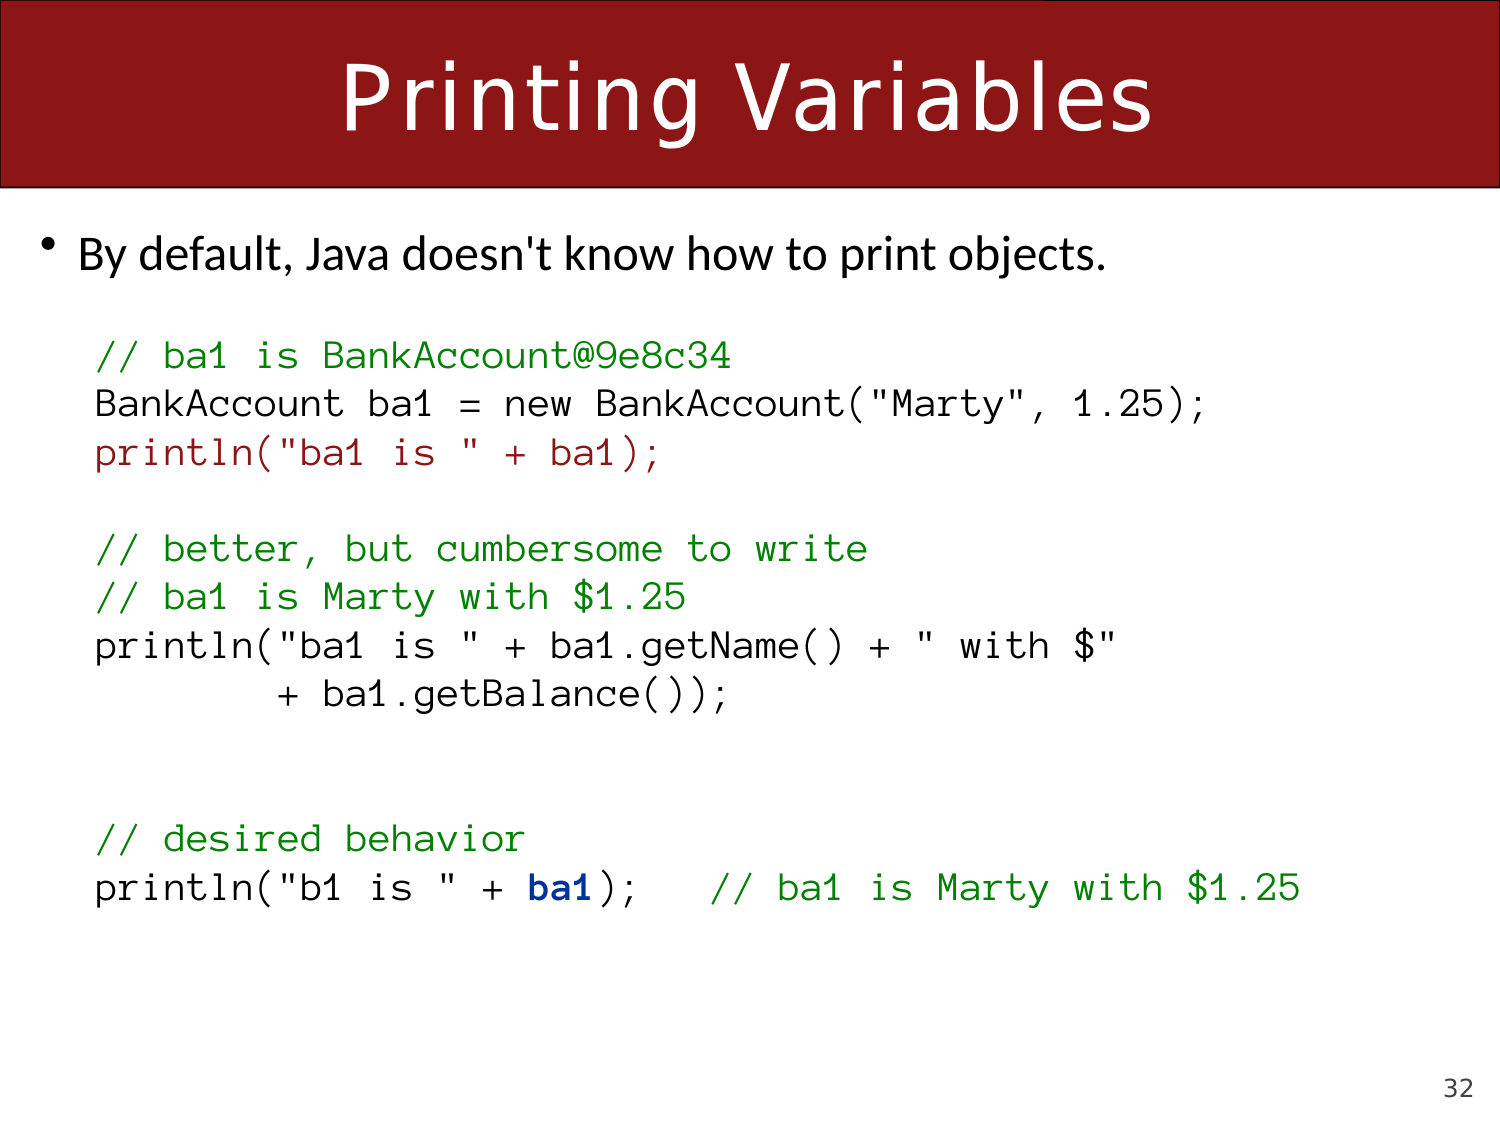

# Printing Variables
By default, Java doesn't know how to print objects.

// ba1 is BankAccount@9e8c34
BankAccount ba1 = new BankAccount("Marty", 1.25);
println("ba1 is " + ba1);

// better, but cumbersome to write
// ba1 is Marty with $1.25
println("ba1 is " + ba1.getName() + " with $"
        + ba1.getBalance());

// desired behavior
println("b1 is " + ba1);   // ba1 is Marty with $1.25